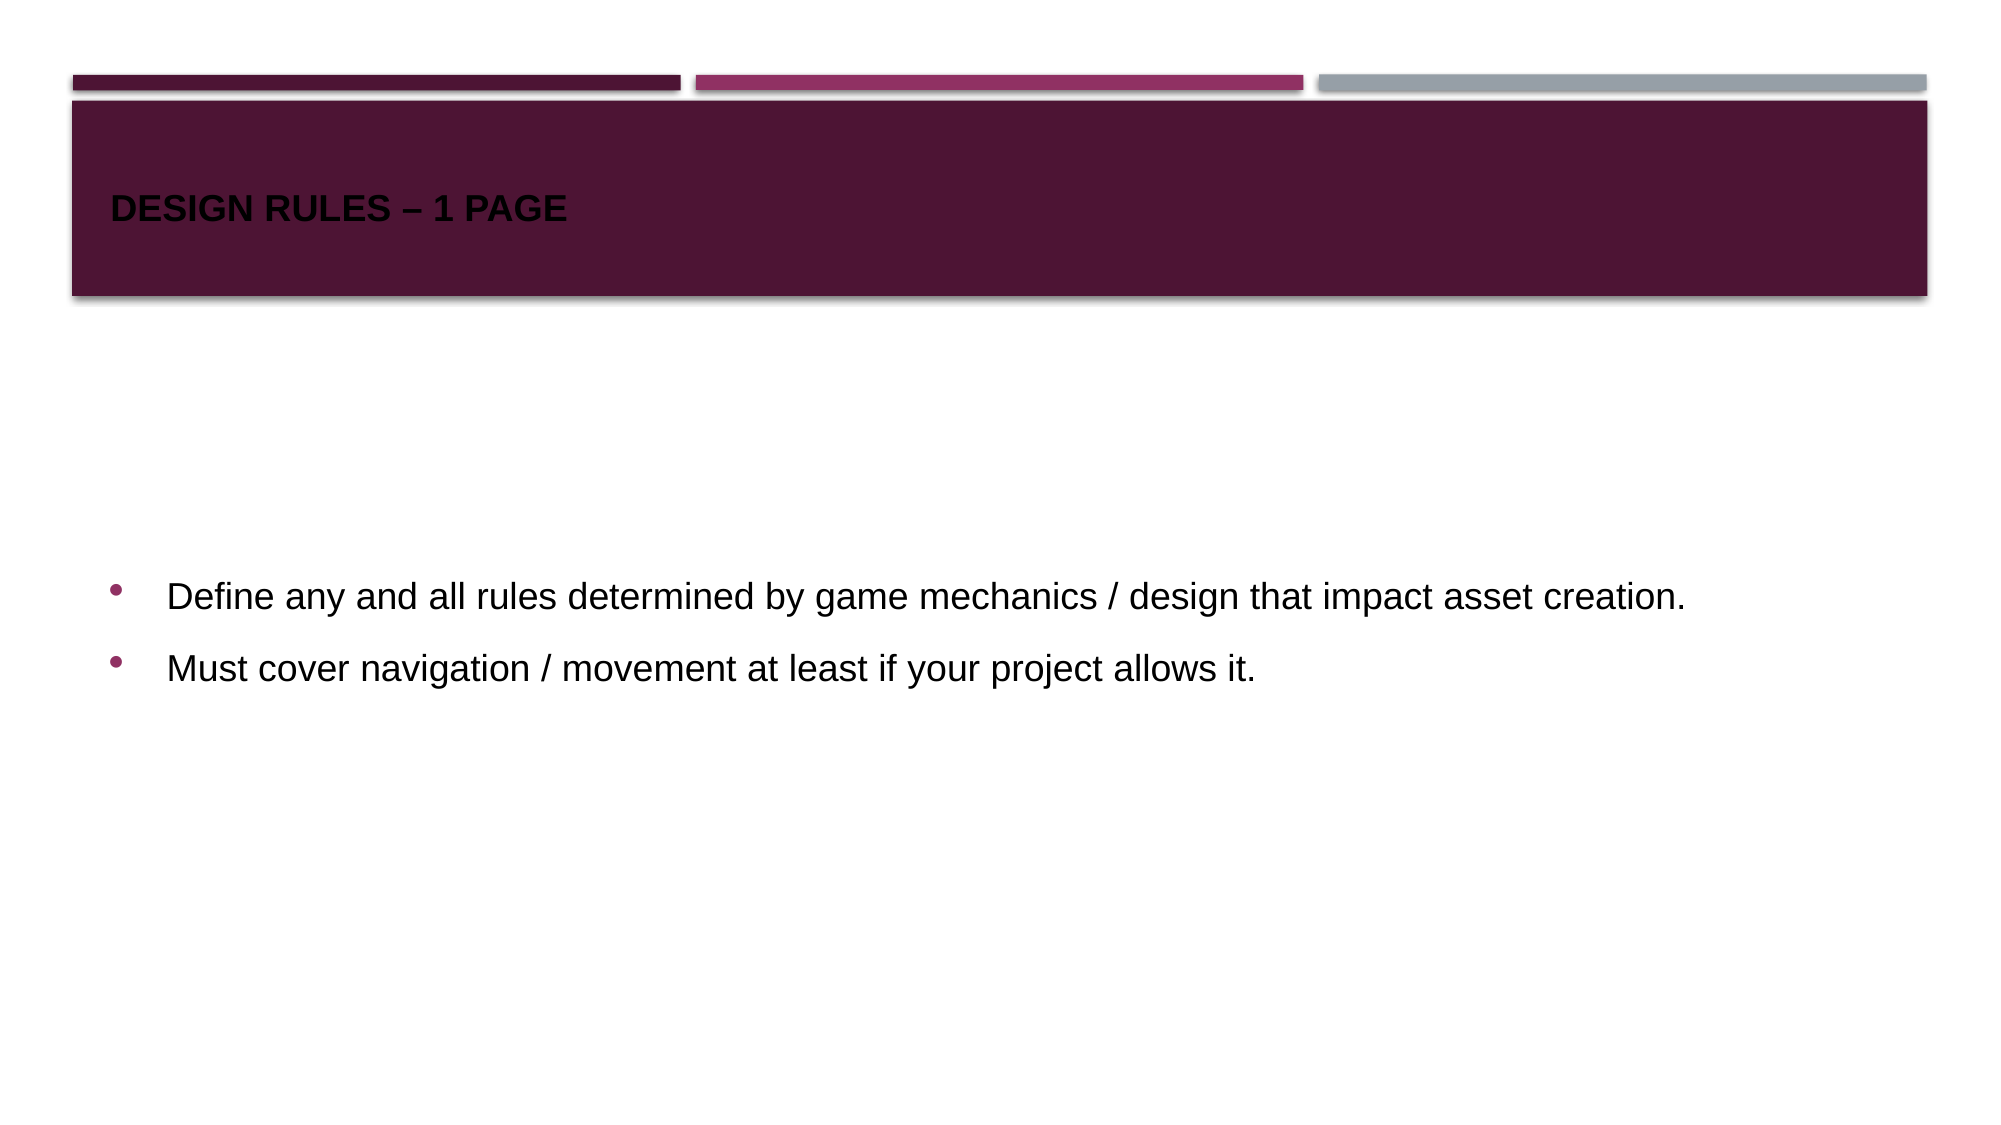

# Design Rules – 1 page
Define any and all rules determined by game mechanics / design that impact asset creation.
Must cover navigation / movement at least if your project allows it.